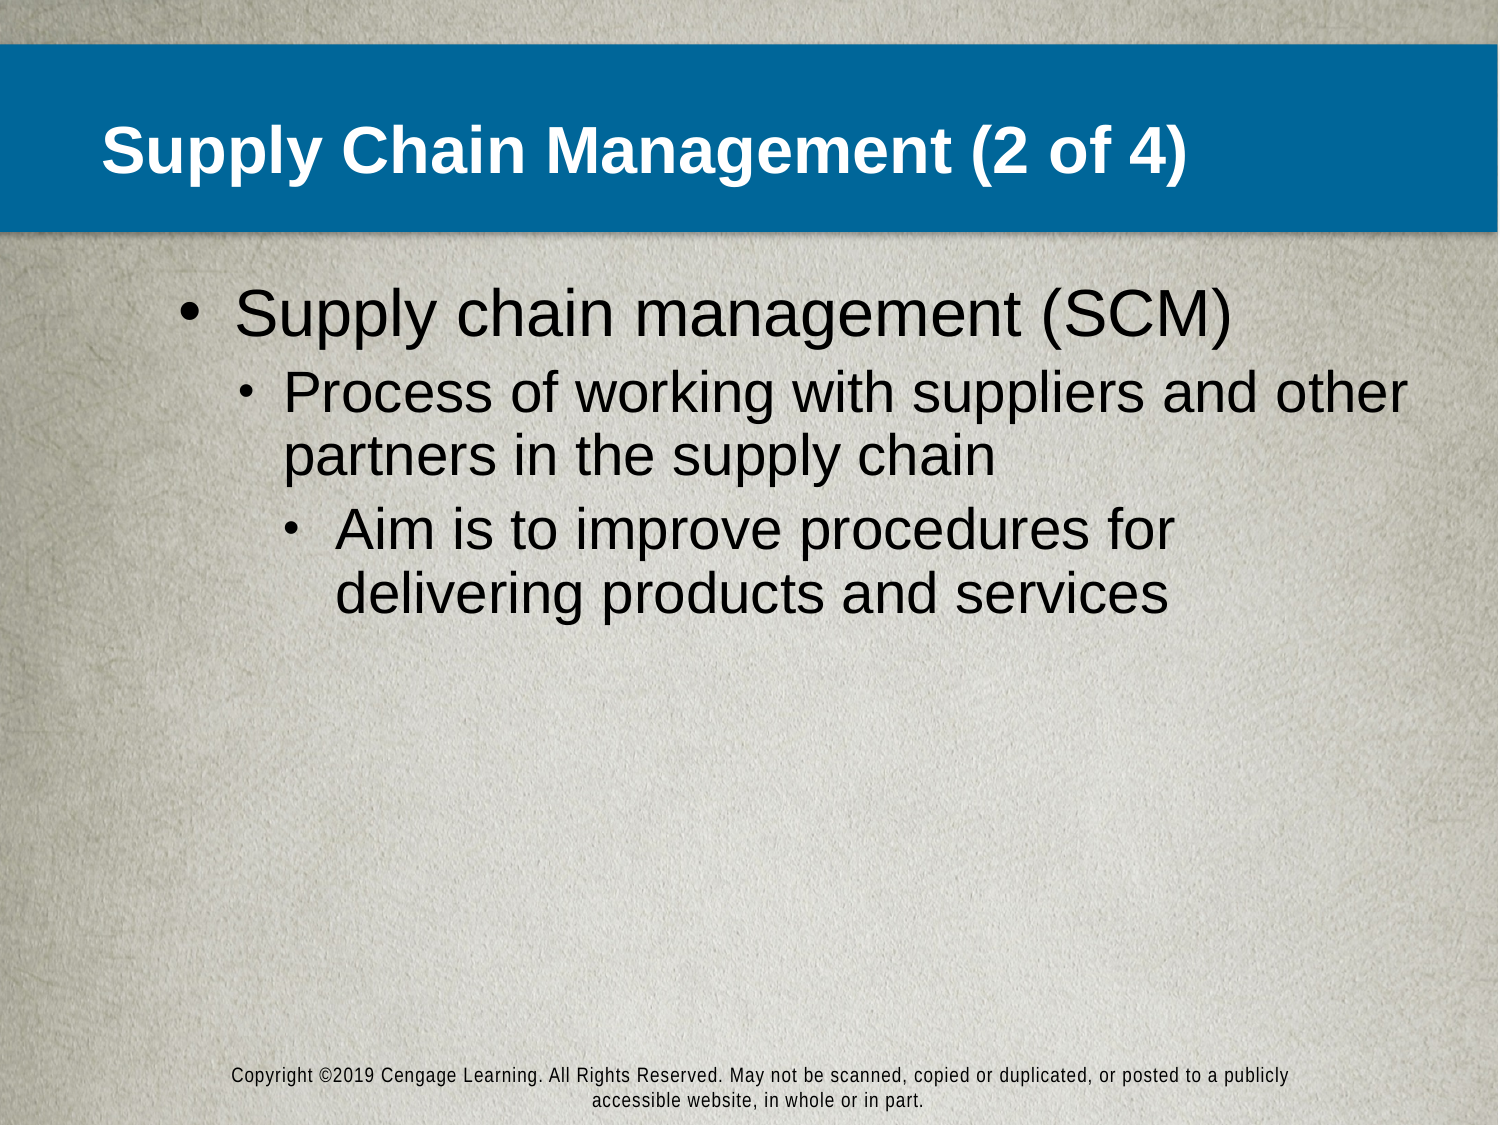

# Supply Chain Management (2 of 4)
Supply chain management (SCM)
Process of working with suppliers and other partners in the supply chain
Aim is to improve procedures for delivering products and services